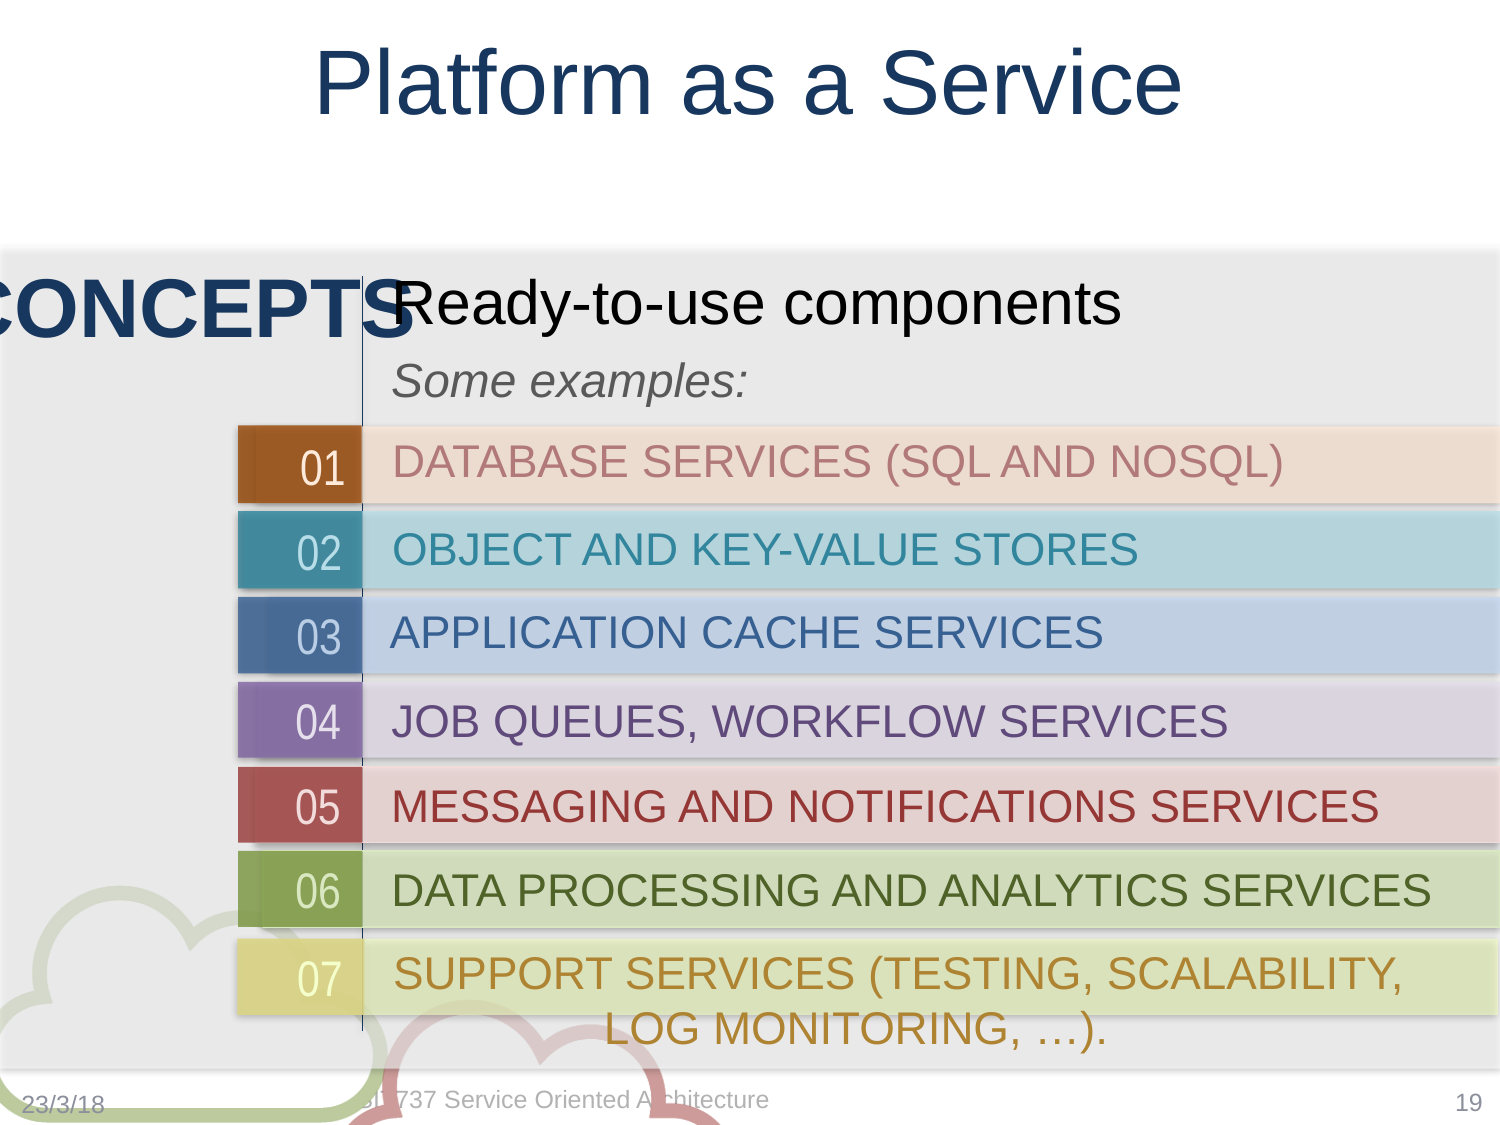

# Platform as a Service

CONCEPTS
Ready-to-use components
Some examples:

DATABASE SERVICES (SQL AND NOSQL)
01

OBJECT AND KEY-VALUE STORES
02

APPLICATION CACHE SERVICES
03

04
JOB QUEUES, WORKFLOW SERVICES

05
MESSAGING AND NOTIFICATIONS SERVICES

06
DATA PROCESSING AND ANALYTICS SERVICES

07
SUPPORT SERVICES (TESTING, SCALABILITY, LOG MONITORING, …).
19
23/3/18
SIT737 Service Oriented Architecture